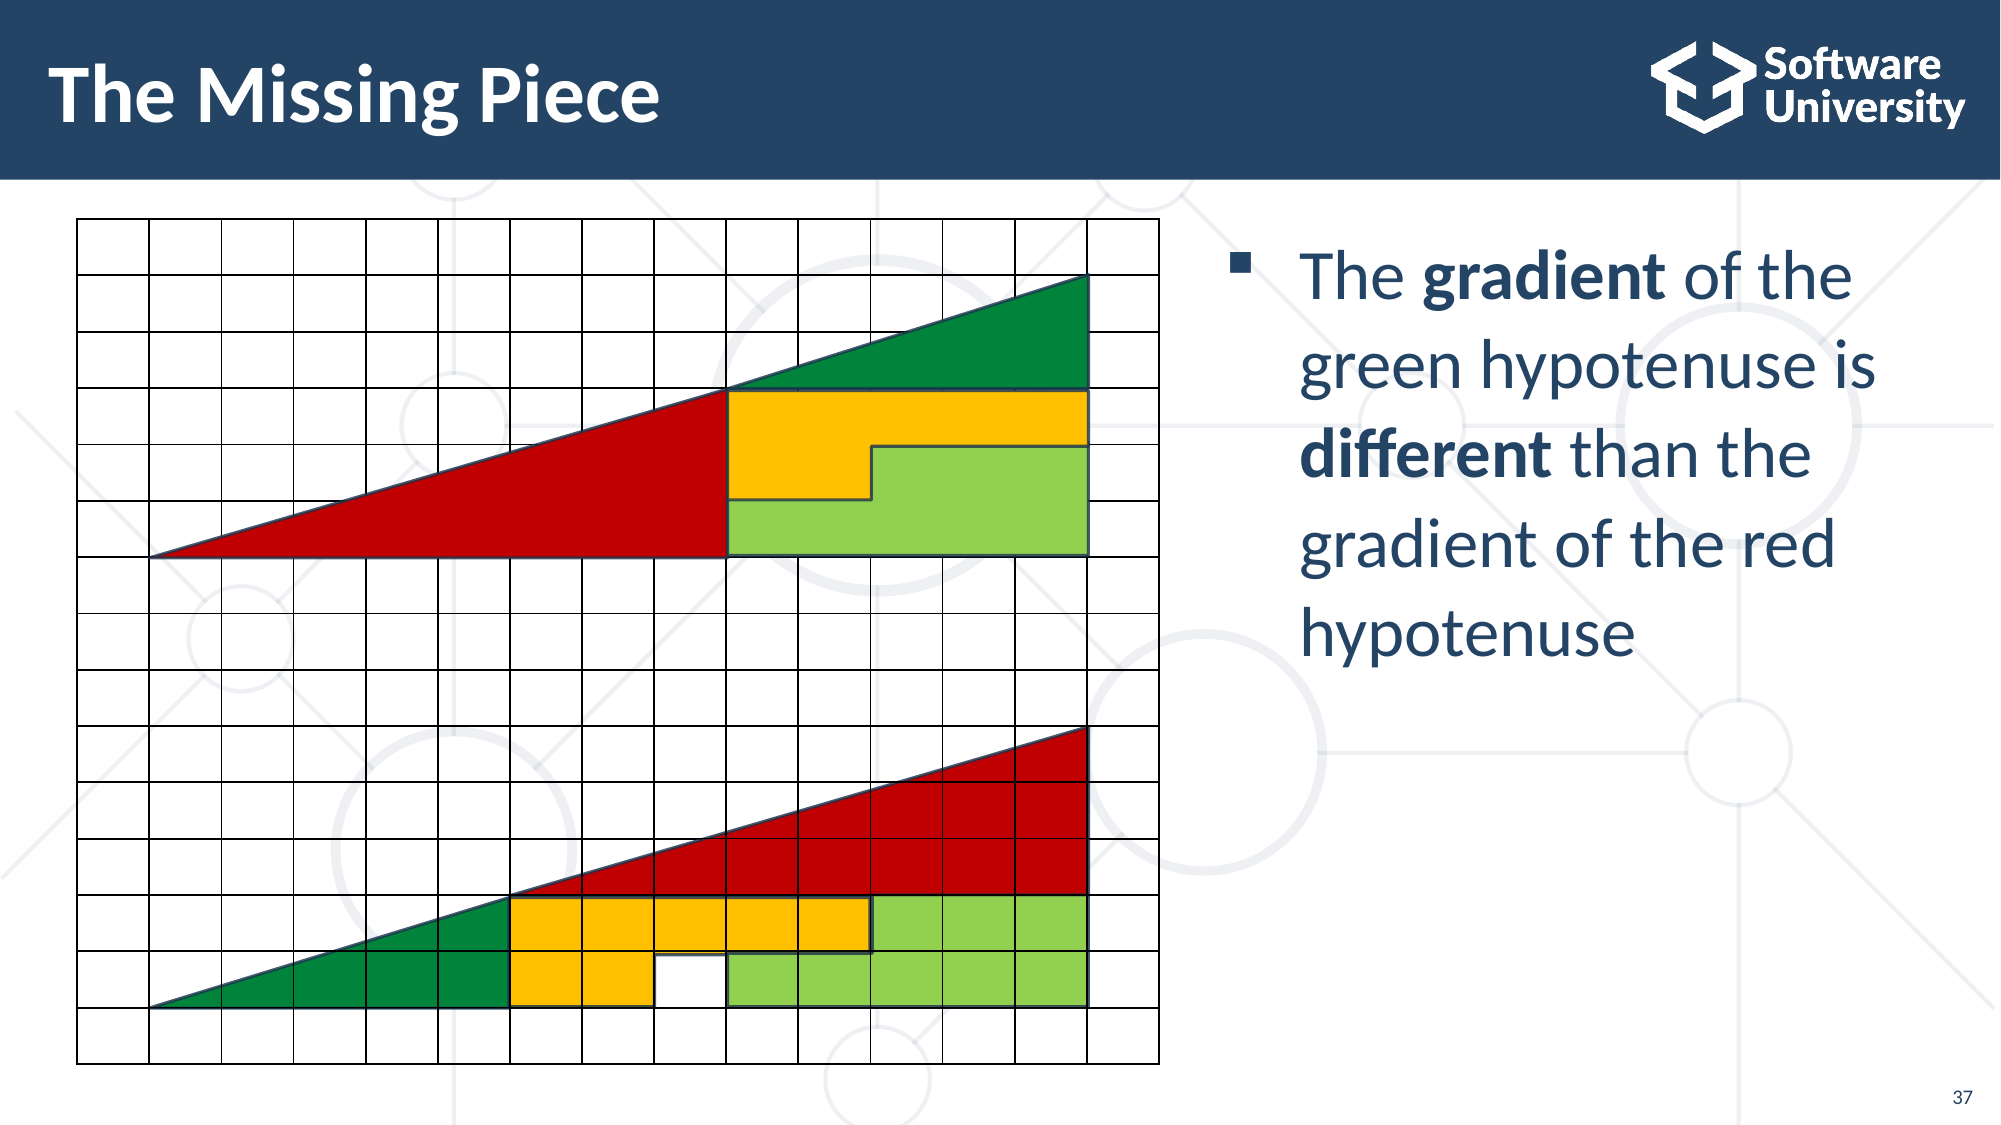

# The Missing Piece
|  |  |  |  |  |  |  |  |  |  |  |  |  |  |  |
| --- | --- | --- | --- | --- | --- | --- | --- | --- | --- | --- | --- | --- | --- | --- |
|  |  |  |  |  |  |  |  |  |  |  |  |  |  |  |
|  |  |  |  |  |  |  |  |  |  |  |  |  |  |  |
|  |  |  |  |  |  |  |  |  |  |  |  |  |  |  |
|  |  |  |  |  |  |  |  |  |  |  |  |  |  |  |
|  |  |  |  |  |  |  |  |  |  |  |  |  |  |  |
|  |  |  |  |  |  |  |  |  |  |  |  |  |  |  |
|  |  |  |  |  |  |  |  |  |  |  |  |  |  |  |
|  |  |  |  |  |  |  |  |  |  |  |  |  |  |  |
|  |  |  |  |  |  |  |  |  |  |  |  |  |  |  |
|  |  |  |  |  |  |  |  |  |  |  |  |  |  |  |
|  |  |  |  |  |  |  |  |  |  |  |  |  |  |  |
|  |  |  |  |  |  |  |  |  |  |  |  |  |  |  |
|  |  |  |  |  |  |  |  |  |  |  |  |  |  |  |
|  |  |  |  |  |  |  |  |  |  |  |  |  |  |  |
The gradient of the green hypotenuse is different than the
gradient of the red hypotenuse

|  |  |  |  |  |  |  |  |  |  |  |  |  |  |  |
| --- | --- | --- | --- | --- | --- | --- | --- | --- | --- | --- | --- | --- | --- | --- |
|  |  |  |  |  |  |  |  |  |  |  |  |  |  |  |
|  |  |  |  |  |  |  |  |  |  |  |  |  |  |  |
|  |  |  |  |  |  |  |  |  |  |  |  |  |  |  |
|  |  |  |  |  |  |  |  |  |  |  |  |  |  |  |
|  |  |  |  |  |  |  |  |  |  |  |  |  |  |  |

37